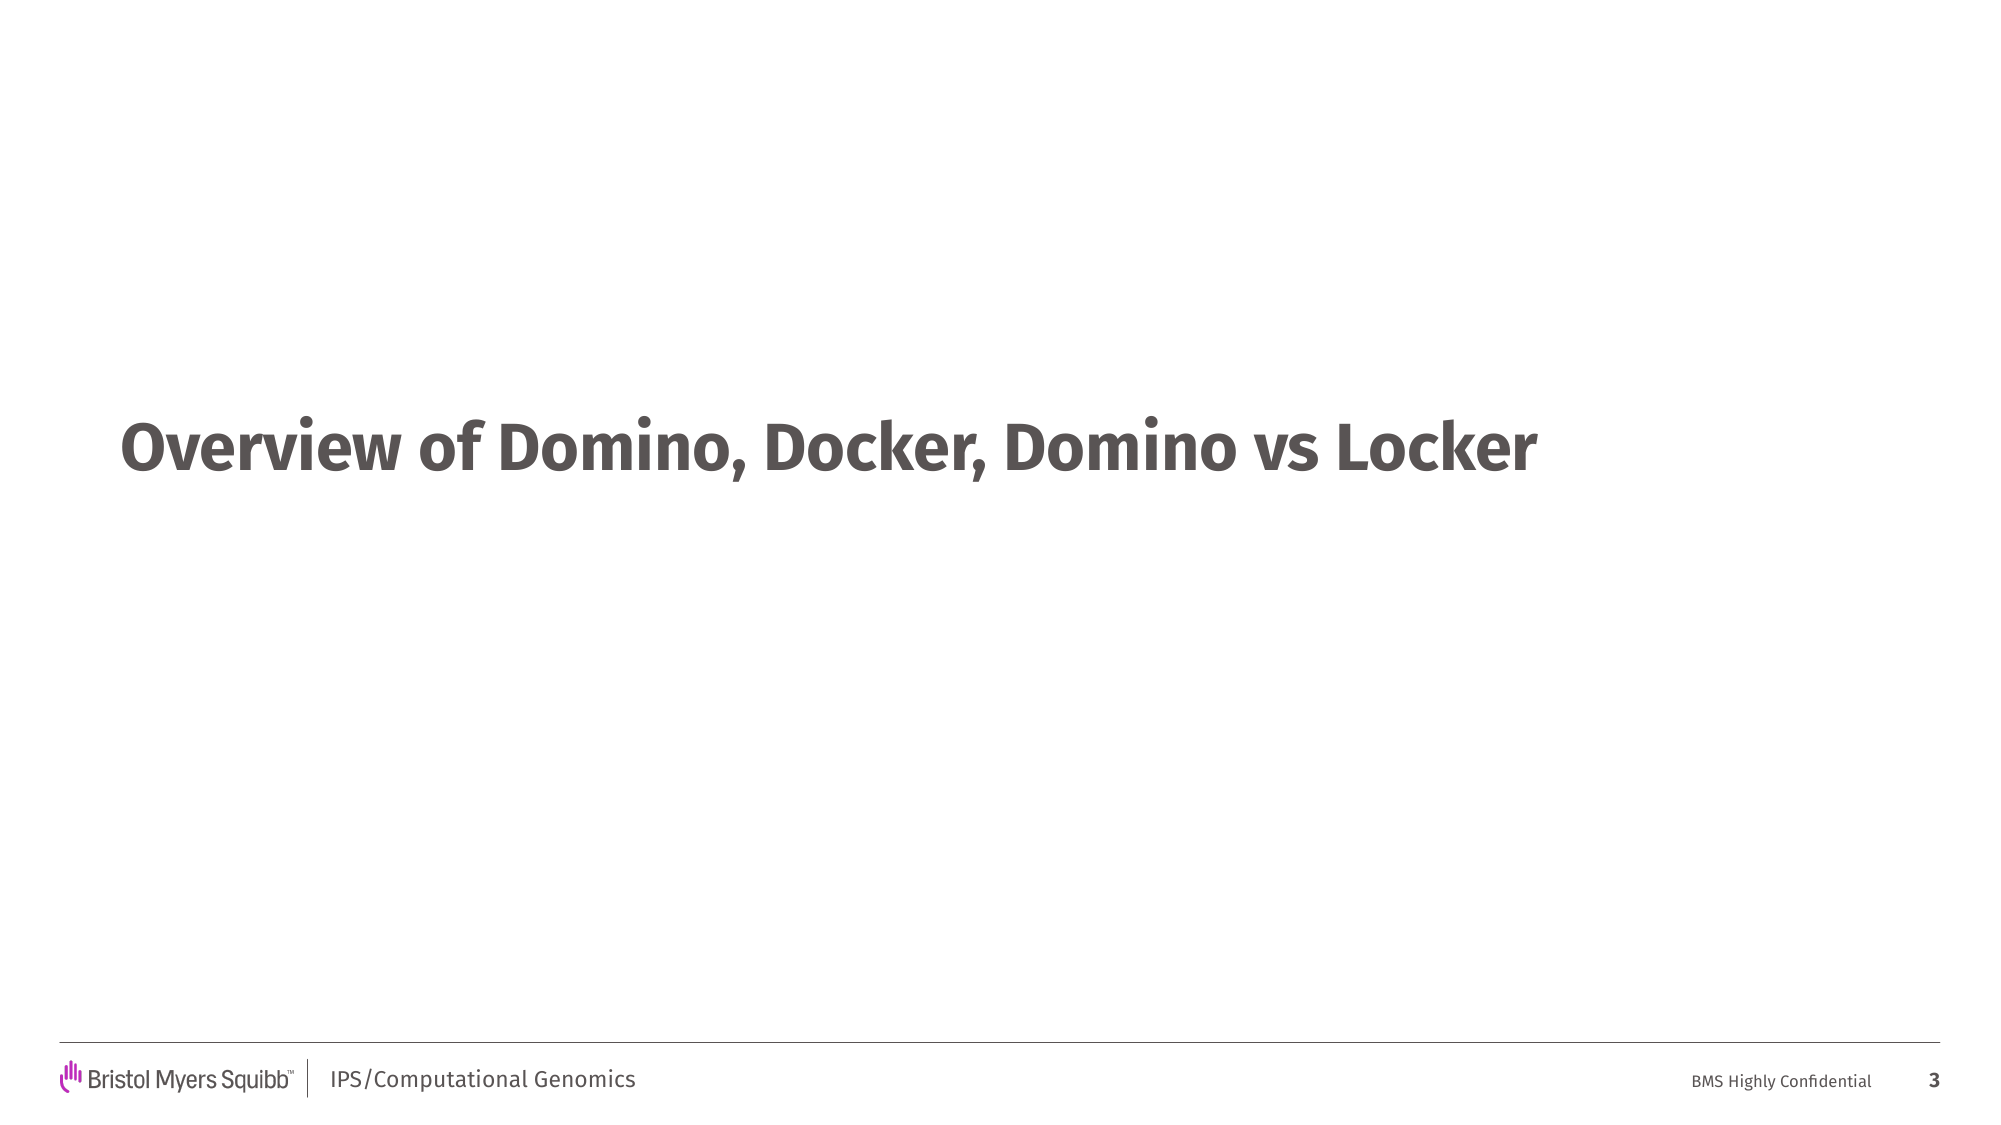

# Overview of Domino, Docker, Domino vs Locker

3